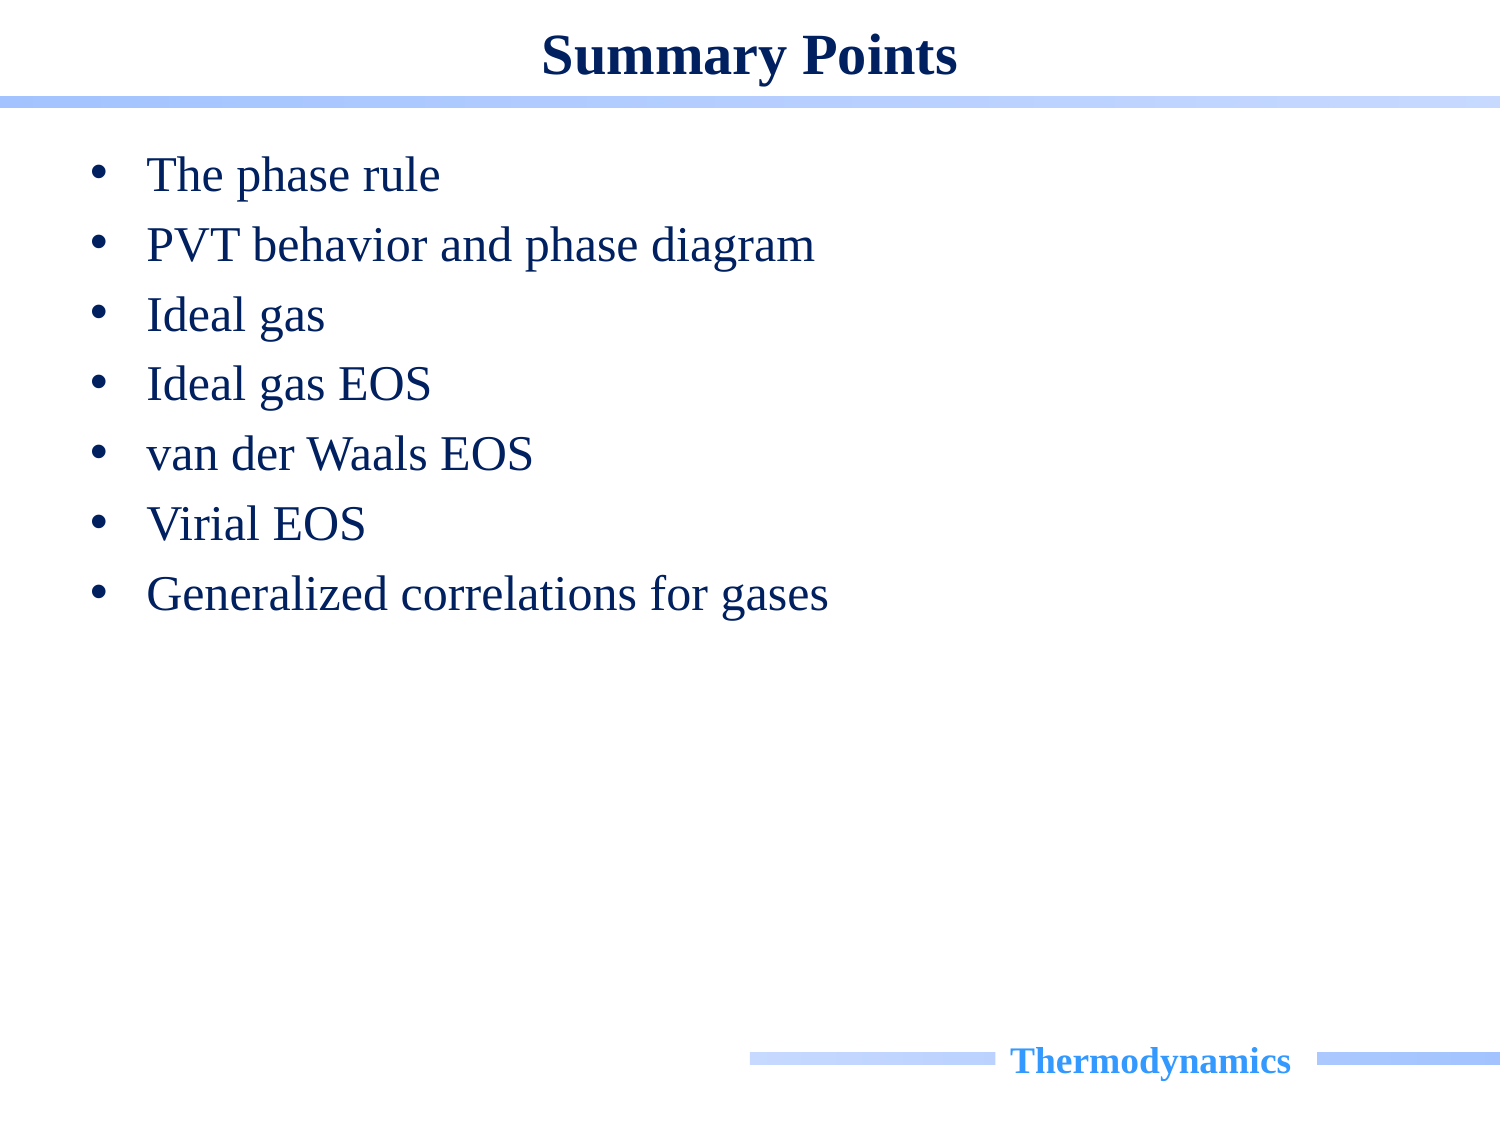

# Summary Points
The phase rule
PVT behavior and phase diagram
Ideal gas
Ideal gas EOS
van der Waals EOS
Virial EOS
Generalized correlations for gases